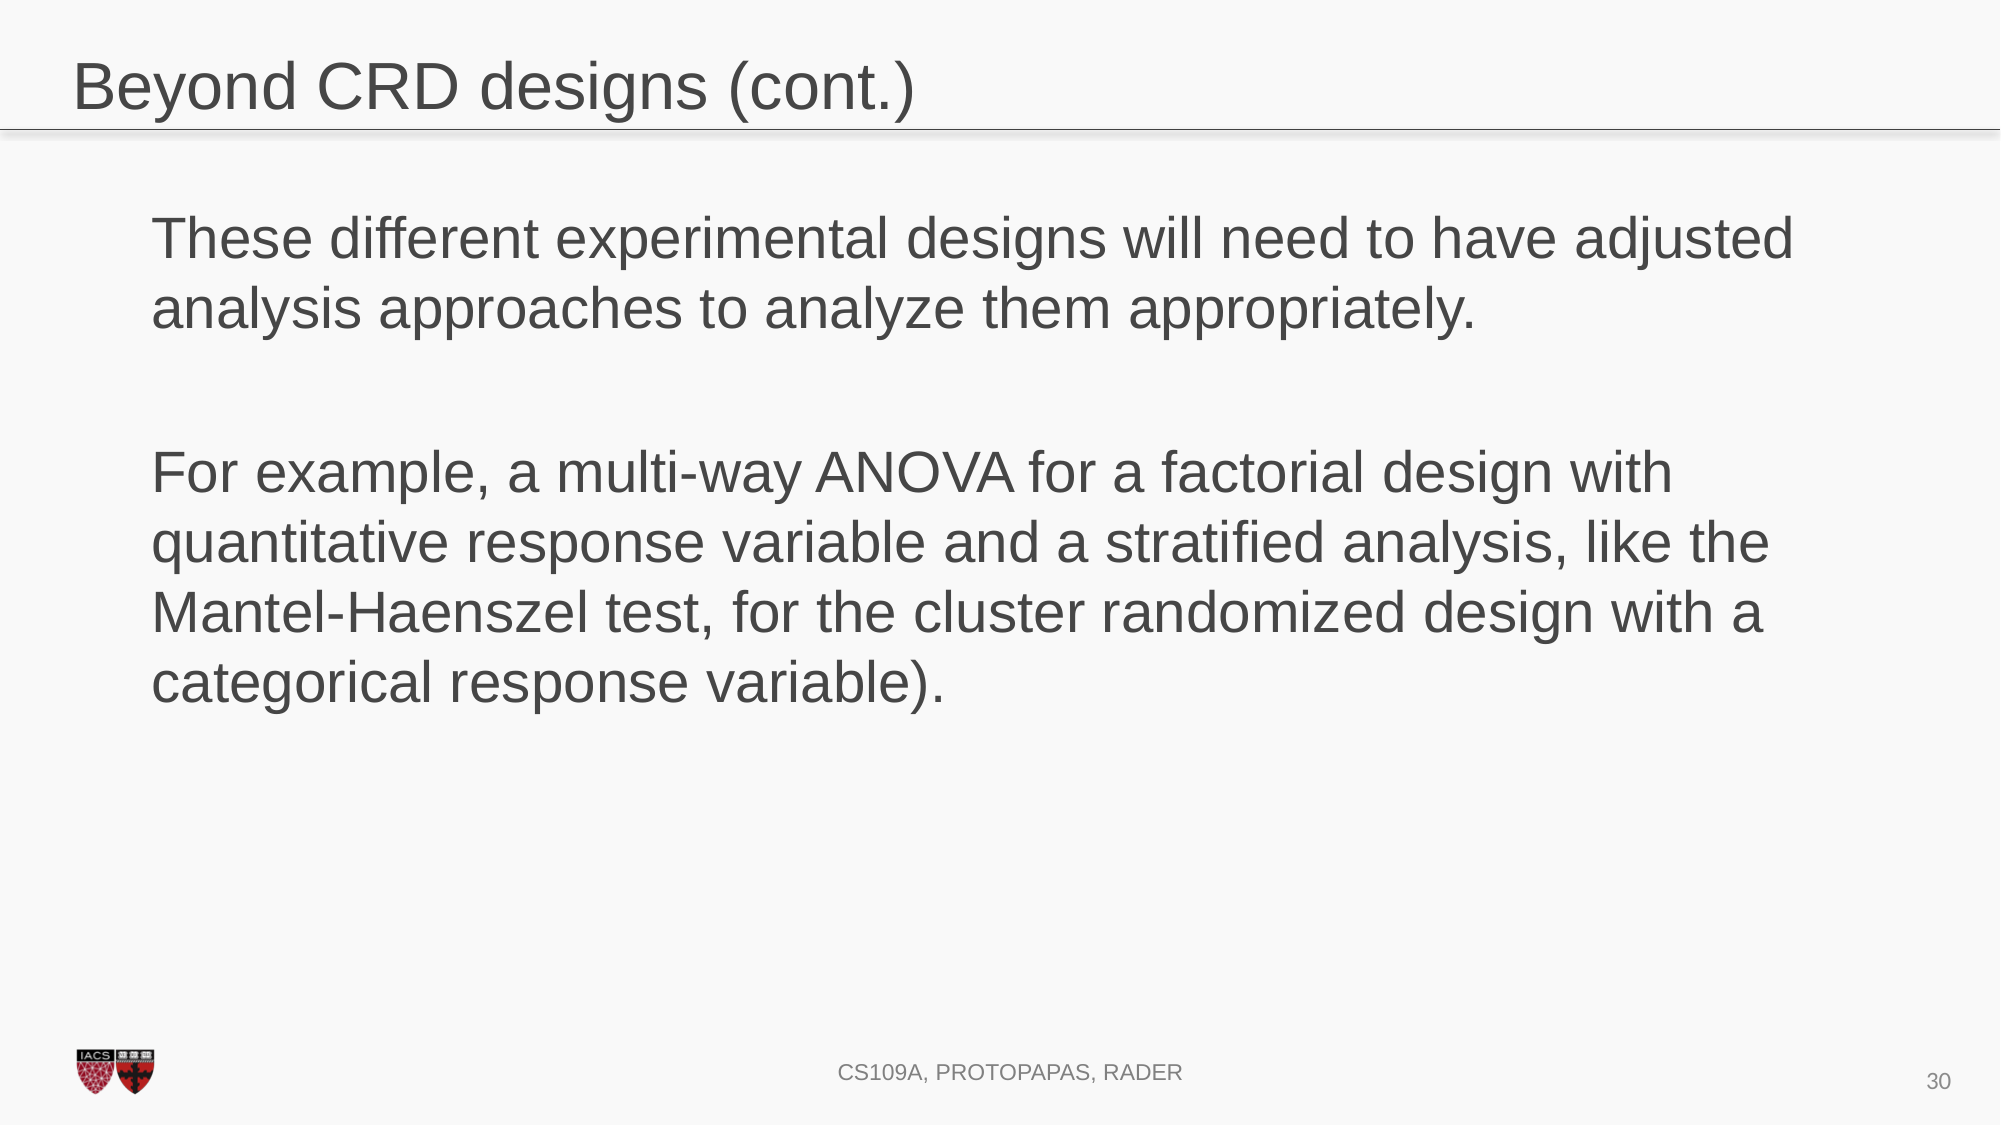

# Beyond CRD designs (cont.)
These different experimental designs will need to have adjusted analysis approaches to analyze them appropriately.

For example, a multi-way ANOVA for a factorial design with quantitative response variable and a stratified analysis, like the Mantel-Haenszel test, for the cluster randomized design with a categorical response variable).
30